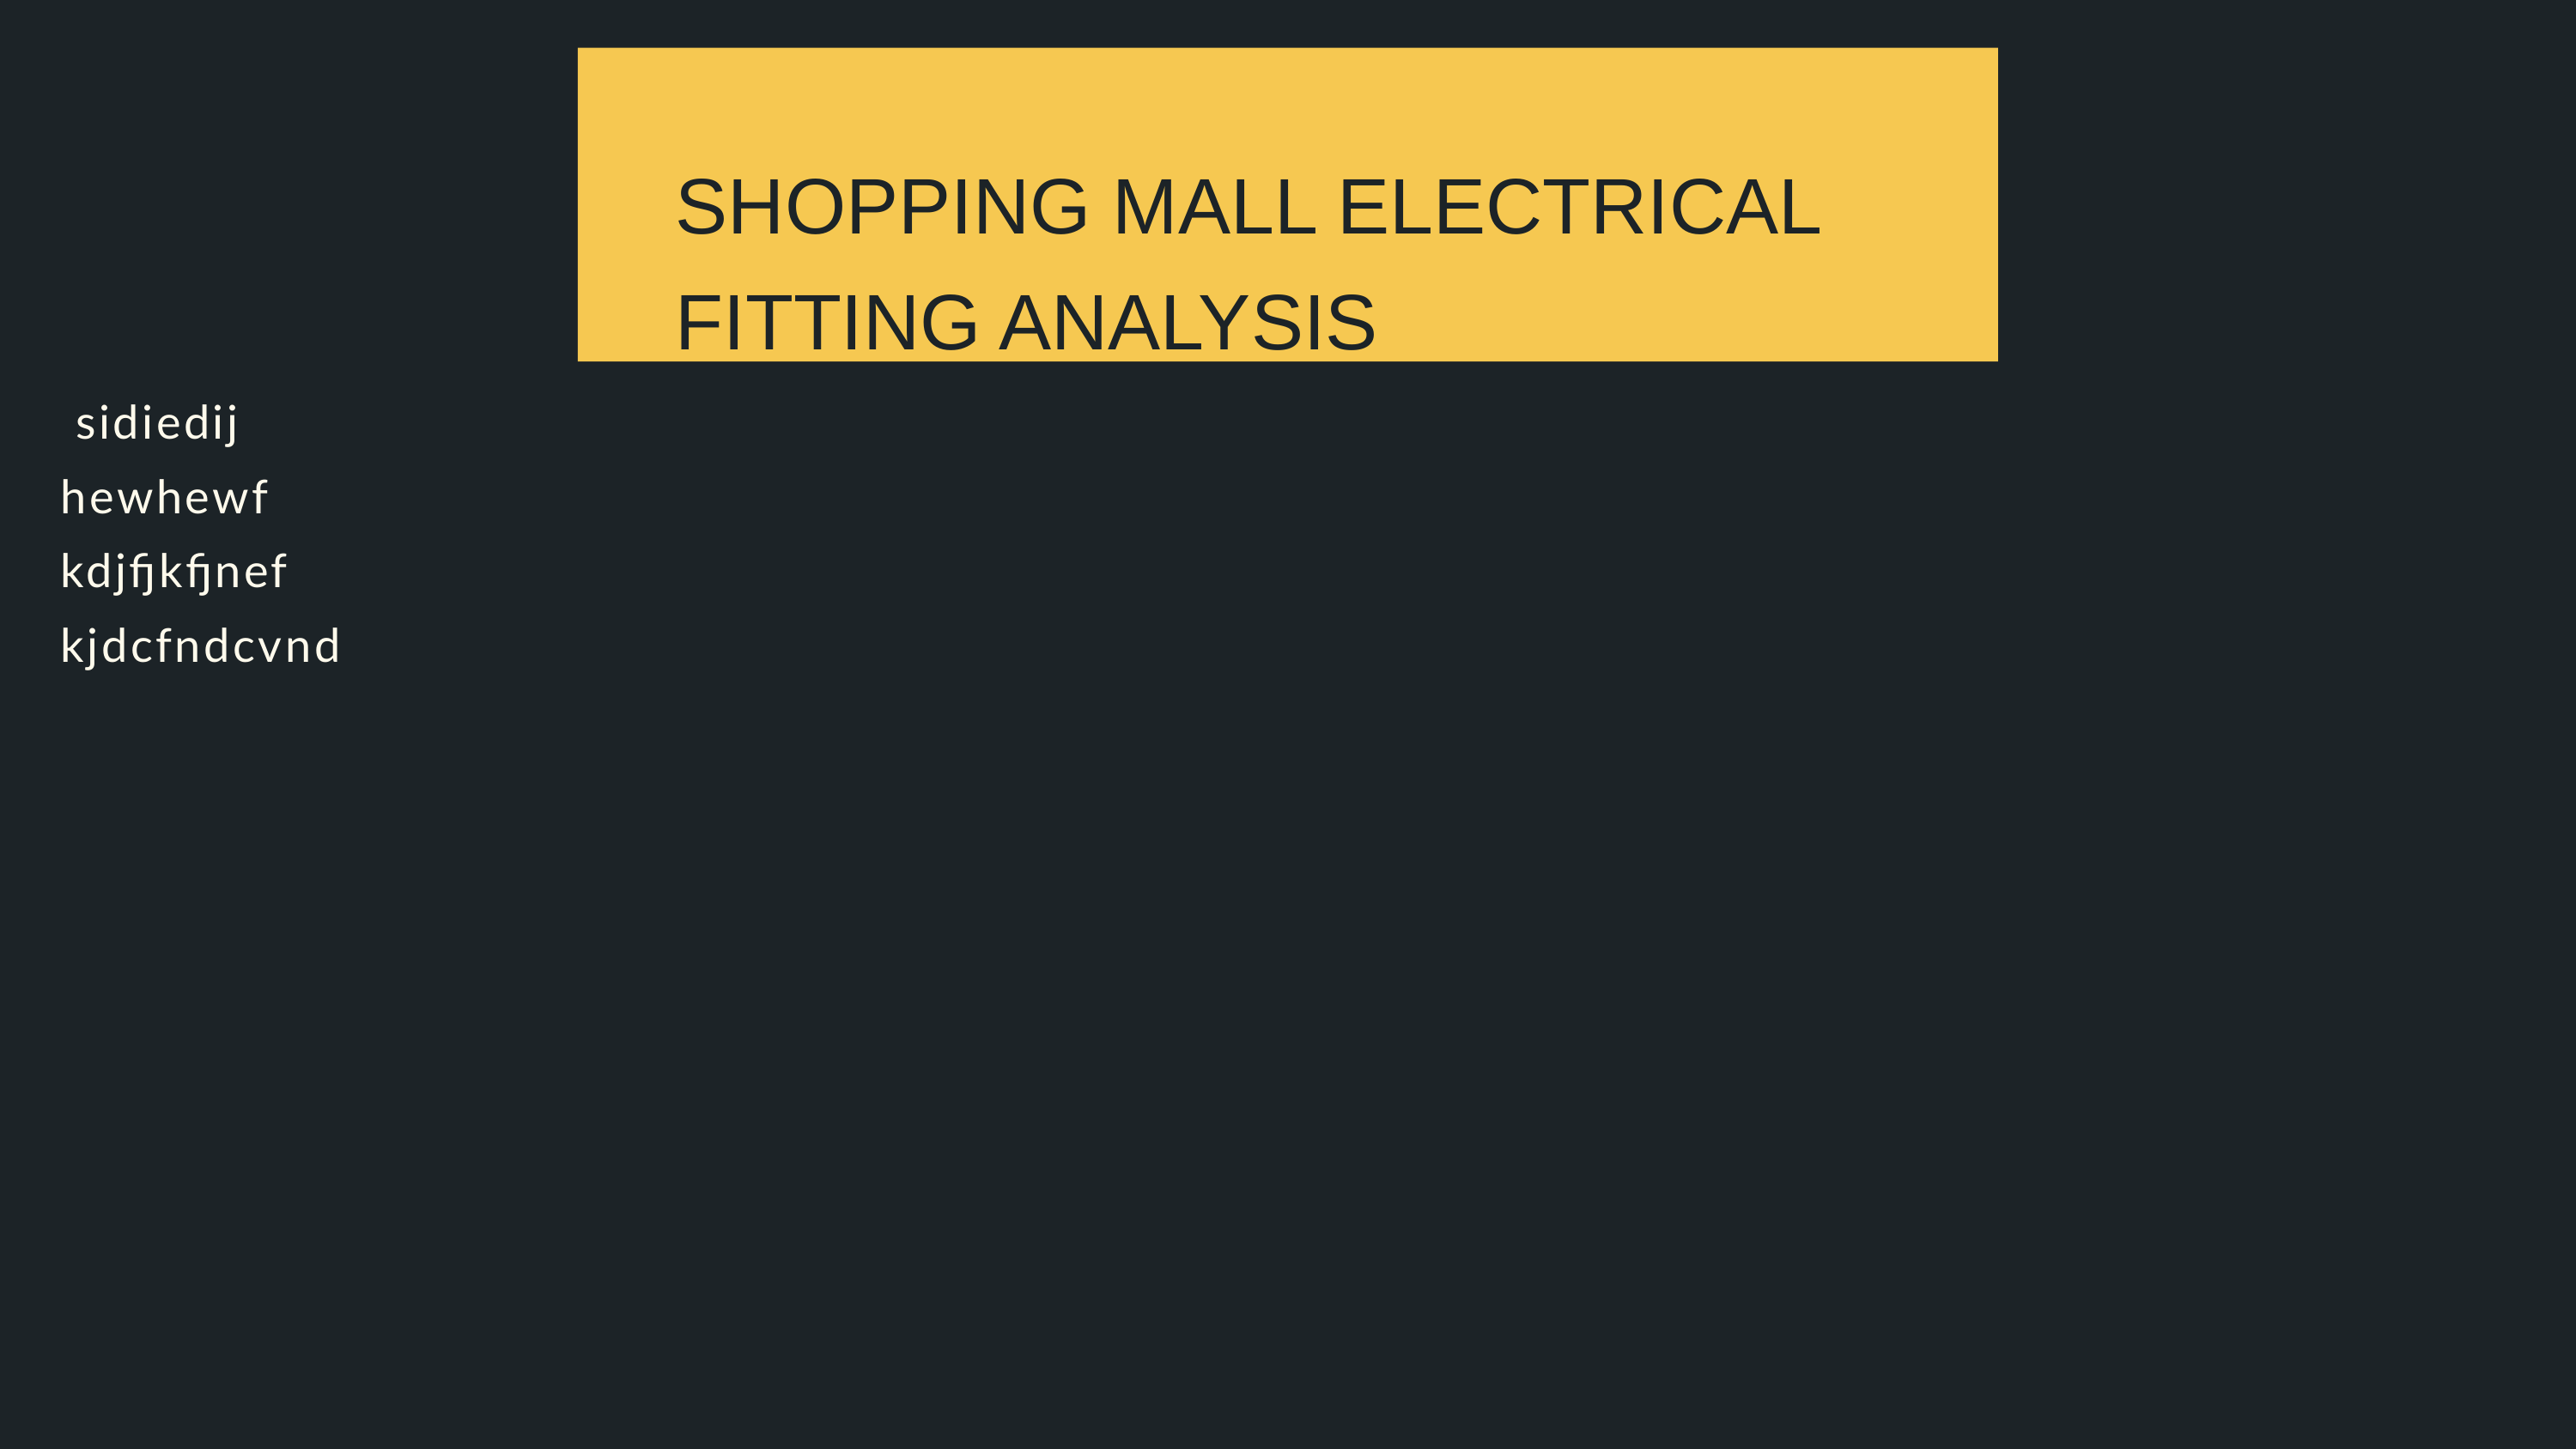

SHOPPING MALL ELECTRICAL FITTING ANALYSIS
 sidiedij
hewhewf
kdjfjkfjnef
kjdcfndcvnd